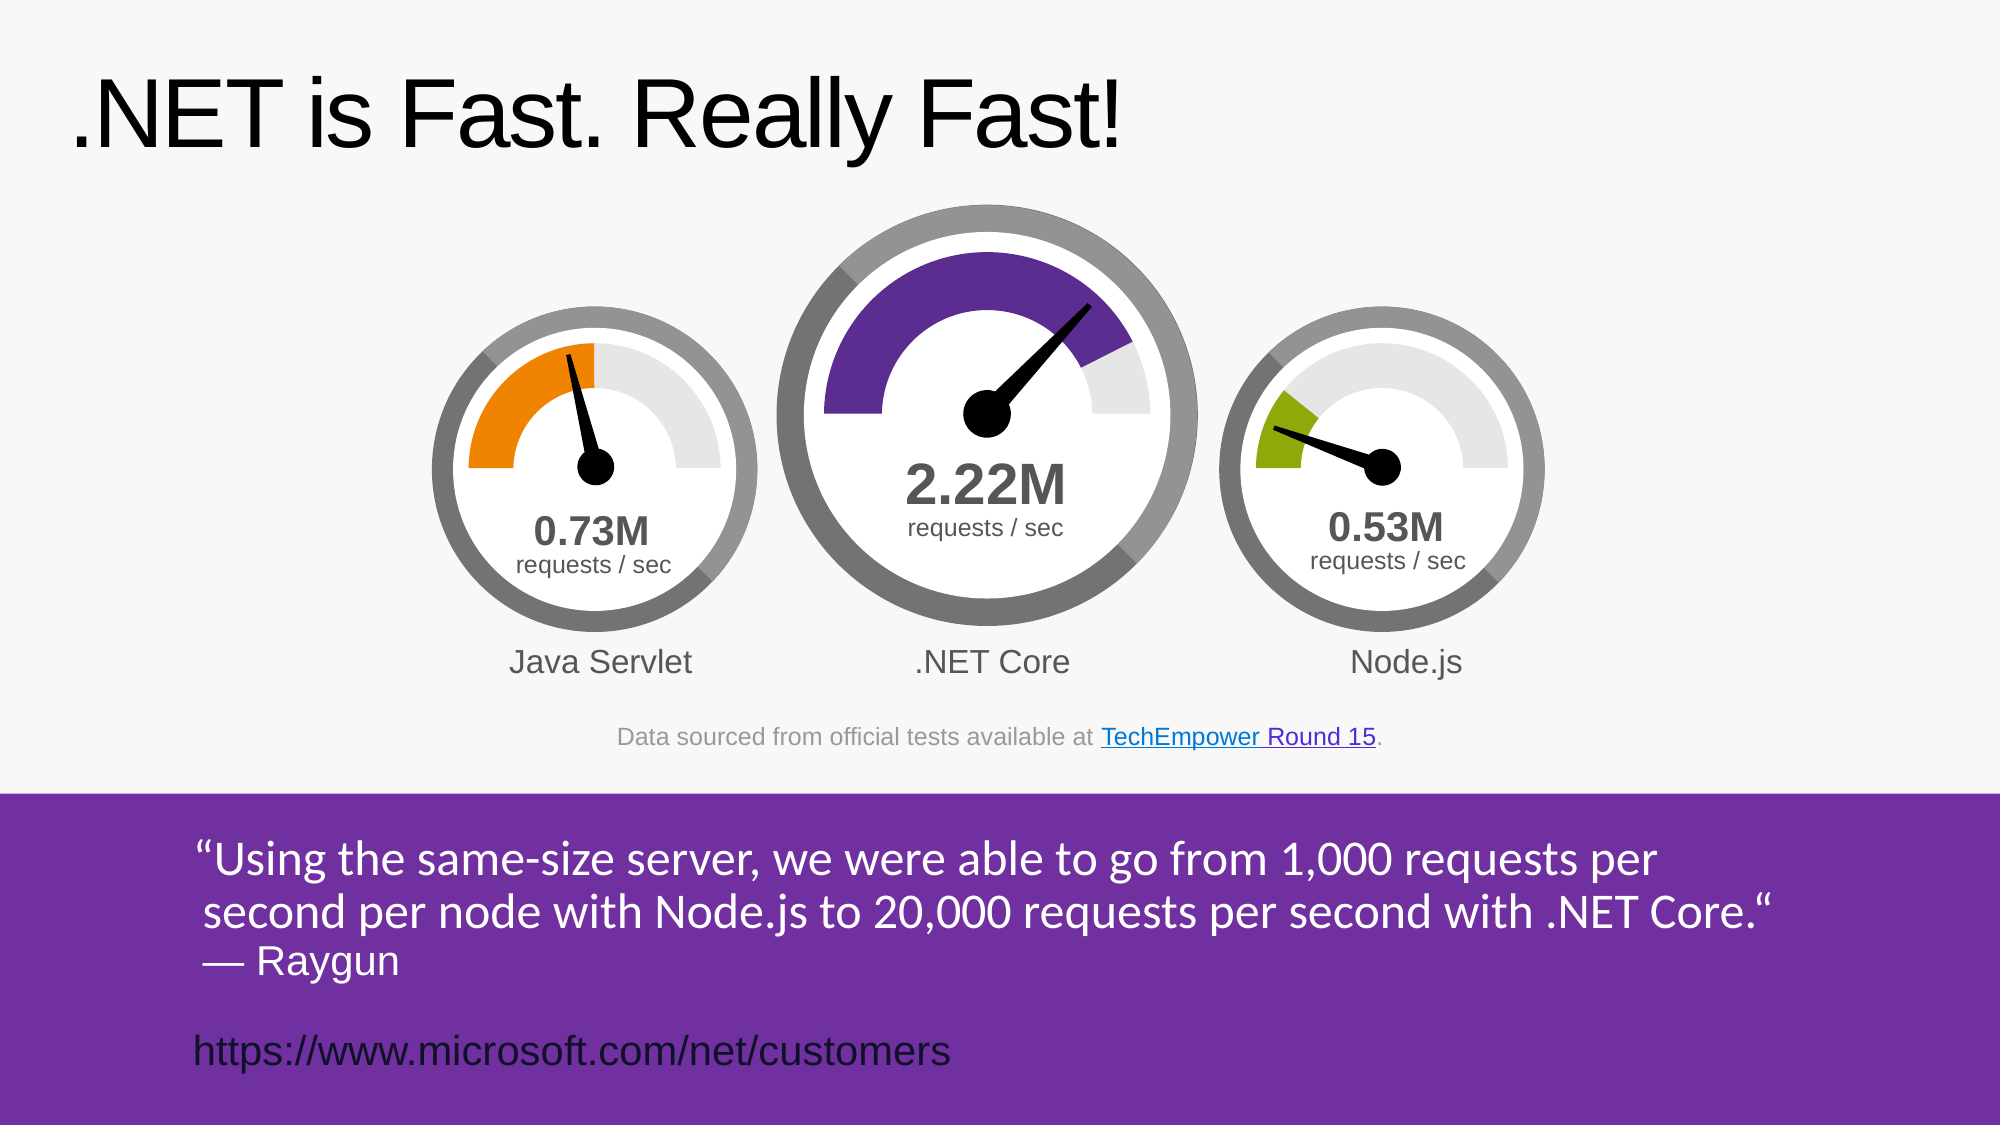

# .NET is Fast. Really Fast!

2.22M
requests / sec
0.53M
requests / sec
0.73M
requests / sec
Java Servlet
.NET Core
Node.js
Data sourced from official tests available at TechEmpower Round 15.

“Using the same-size server, we were able to go from 1,000 requests per second per node with Node.js to 20,000 requests per second with .NET Core.“ — Raygun

https://www.microsoft.com/net/customers